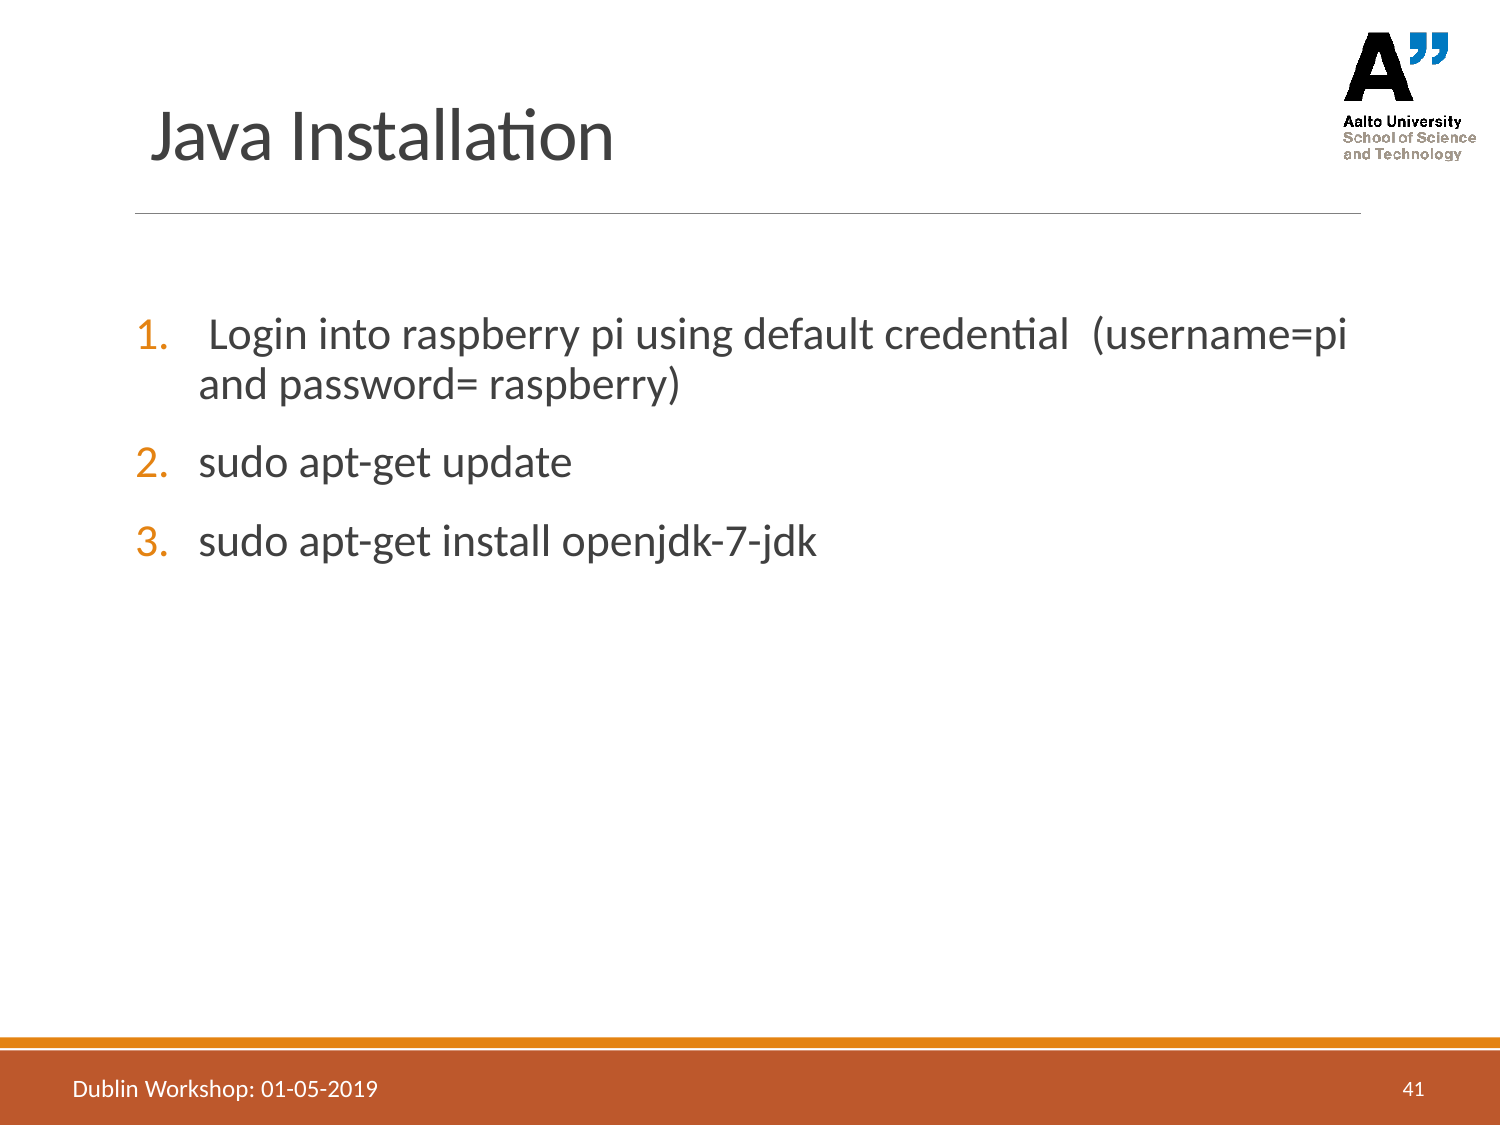

# Java Installation
 Login into raspberry pi using default credential  (username=pi and password= raspberry)
sudo apt-get update
sudo apt-get install openjdk-7-jdk

Dublin Workshop: 01-05-2019
41